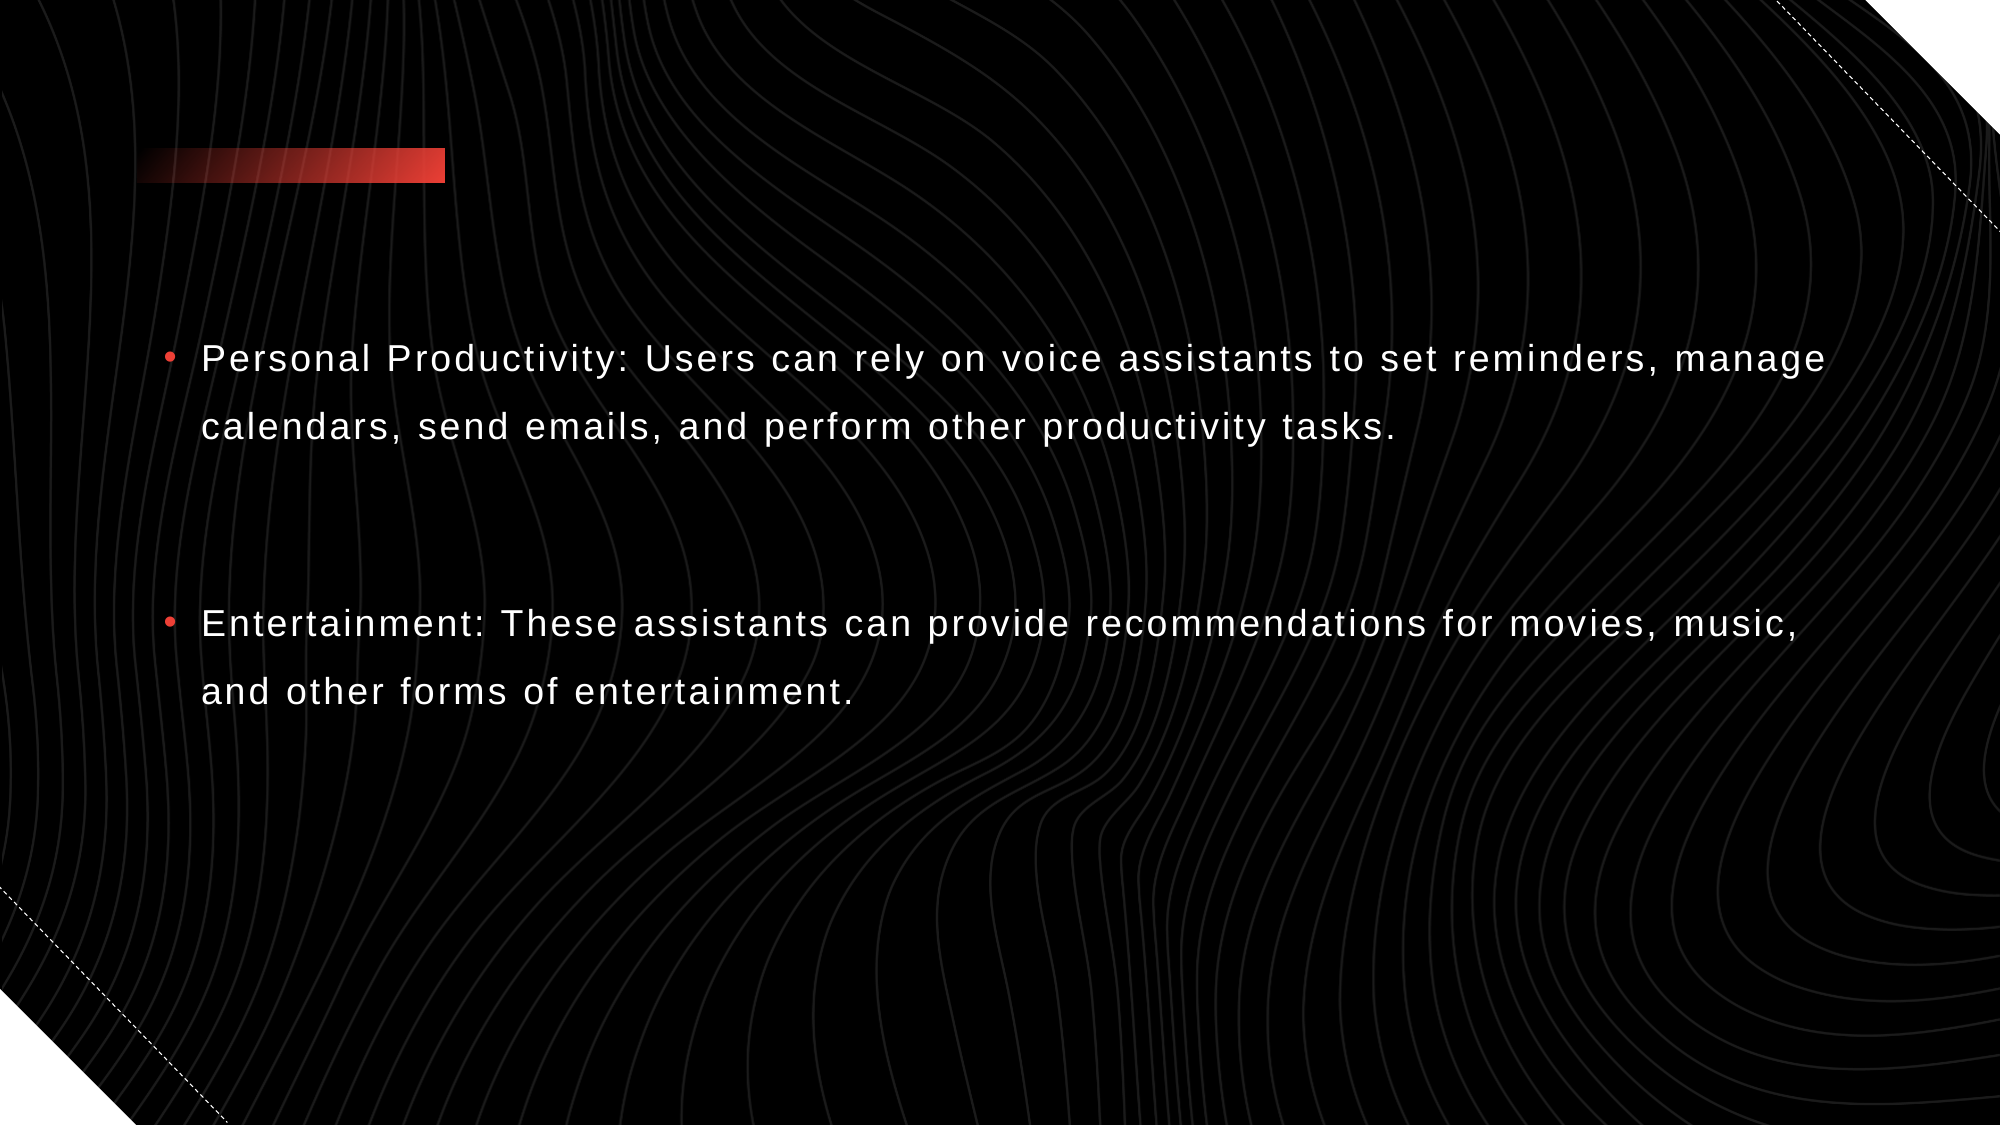

Personal Productivity: Users can rely on voice assistants to set reminders, manage calendars, send emails, and perform other productivity tasks.

Entertainment: These assistants can provide recommendations for movies, music, and other forms of entertainment.